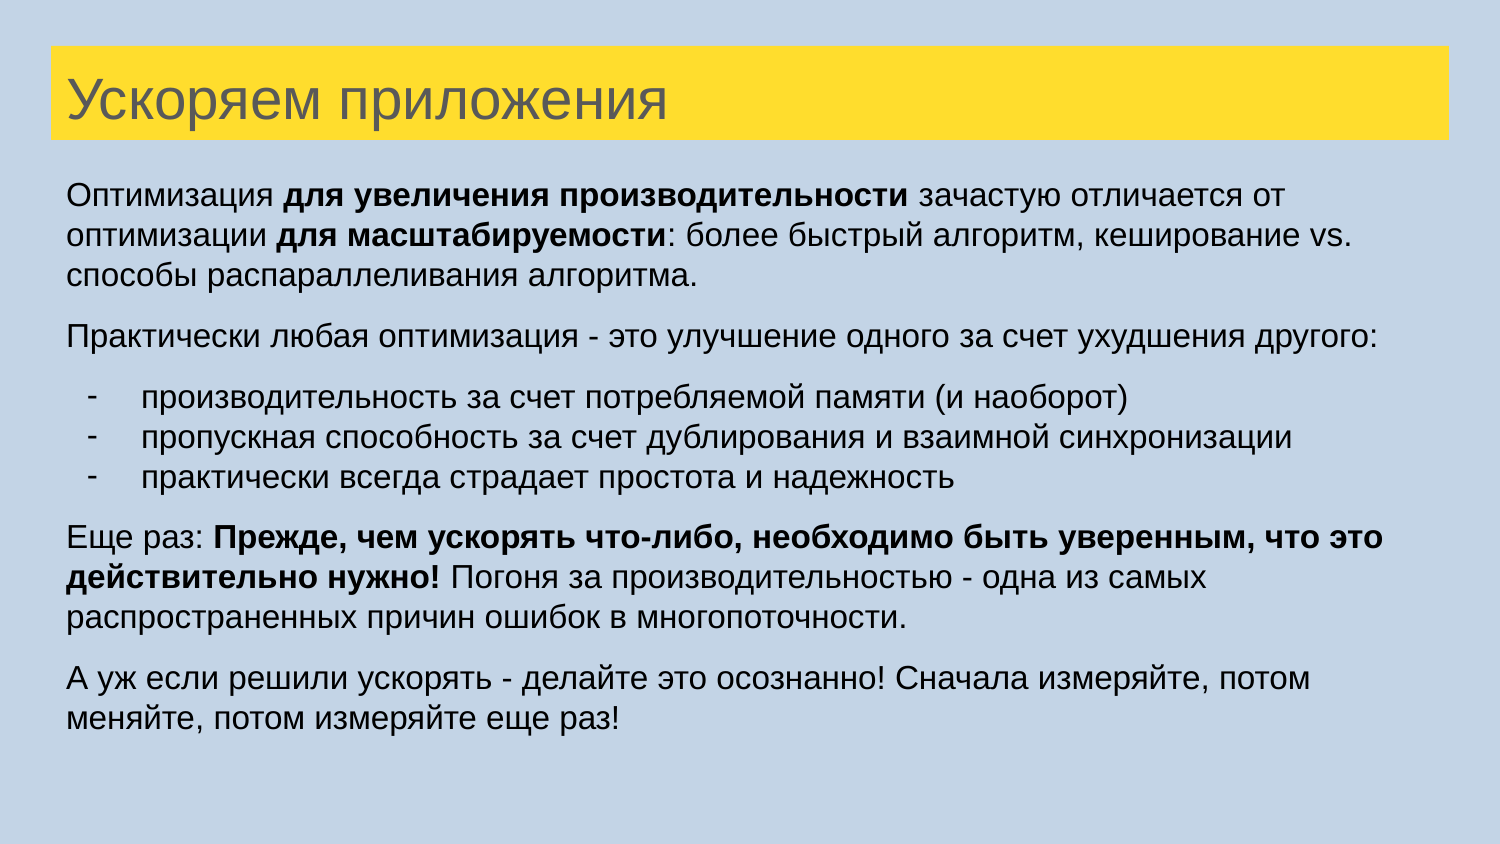

# Ускоряем приложения
Оптимизация для увеличения производительности зачастую отличается от оптимизации для масштабируемости: более быстрый алгоритм, кеширование vs. способы распараллеливания алгоритма.
Практически любая оптимизация - это улучшение одного за счет ухудшения другого:
производительность за счет потребляемой памяти (и наоборот)
пропускная способность за счет дублирования и взаимной синхронизации
практически всегда страдает простота и надежность
Еще раз: Прежде, чем ускорять что-либо, необходимо быть уверенным, что это действительно нужно! Погоня за производительностью - одна из самых распространенных причин ошибок в многопоточности.
А уж если решили ускорять - делайте это осознанно! Сначала измеряйте, потом меняйте, потом измеряйте еще раз!